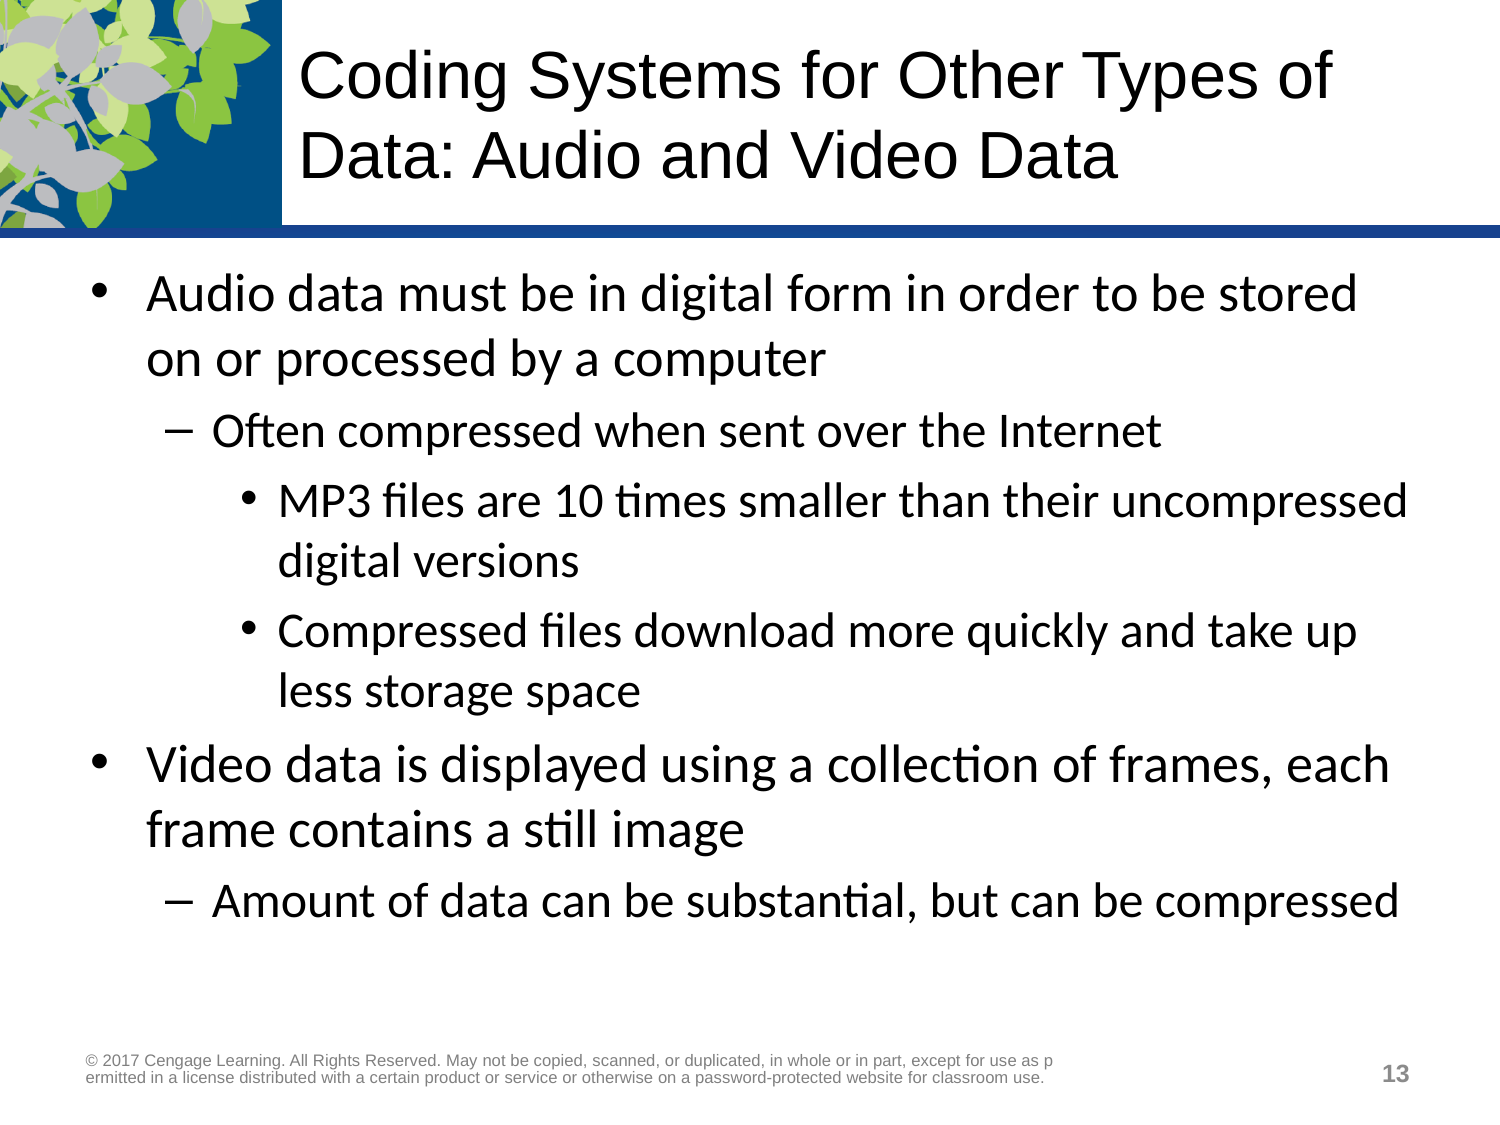

# Coding Systems for Other Types of Data: Audio and Video Data
Audio data must be in digital form in order to be stored on or processed by a computer
Often compressed when sent over the Internet
MP3 files are 10 times smaller than their uncompressed digital versions
Compressed files download more quickly and take up less storage space
Video data is displayed using a collection of frames, each frame contains a still image
Amount of data can be substantial, but can be compressed

© 2017 Cengage Learning. All Rights Reserved. May not be copied, scanned, or duplicated, in whole or in part, except for use as permitted in a license distributed with a certain product or service or otherwise on a password-protected website for classroom use.
13